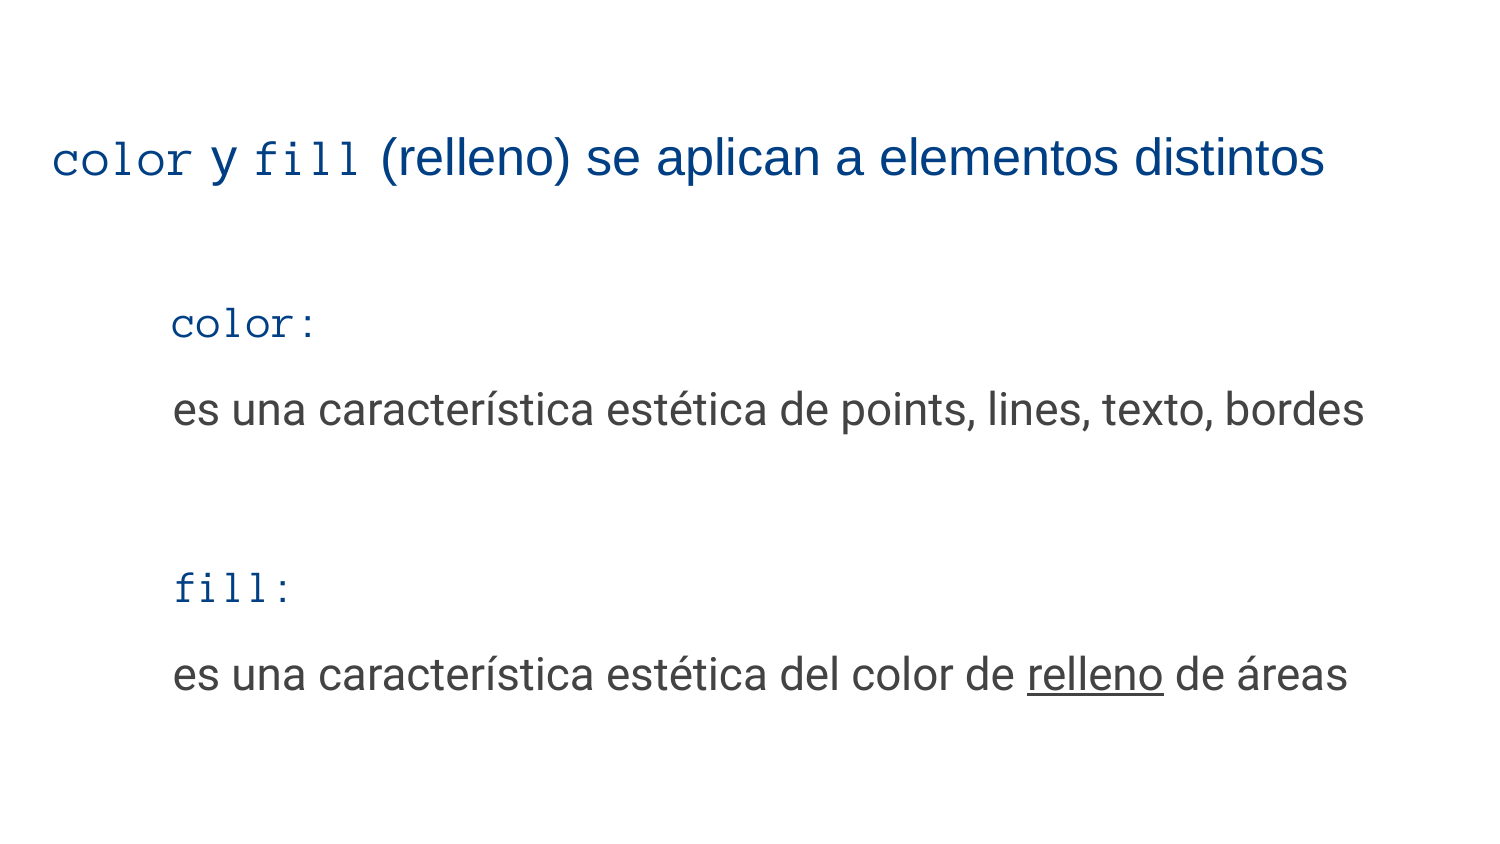

# color y fill (relleno) se aplican a elementos distintos
color:
es una característica estética de points, lines, texto, bordes

fill:
es una característica estética del color de relleno de áreas